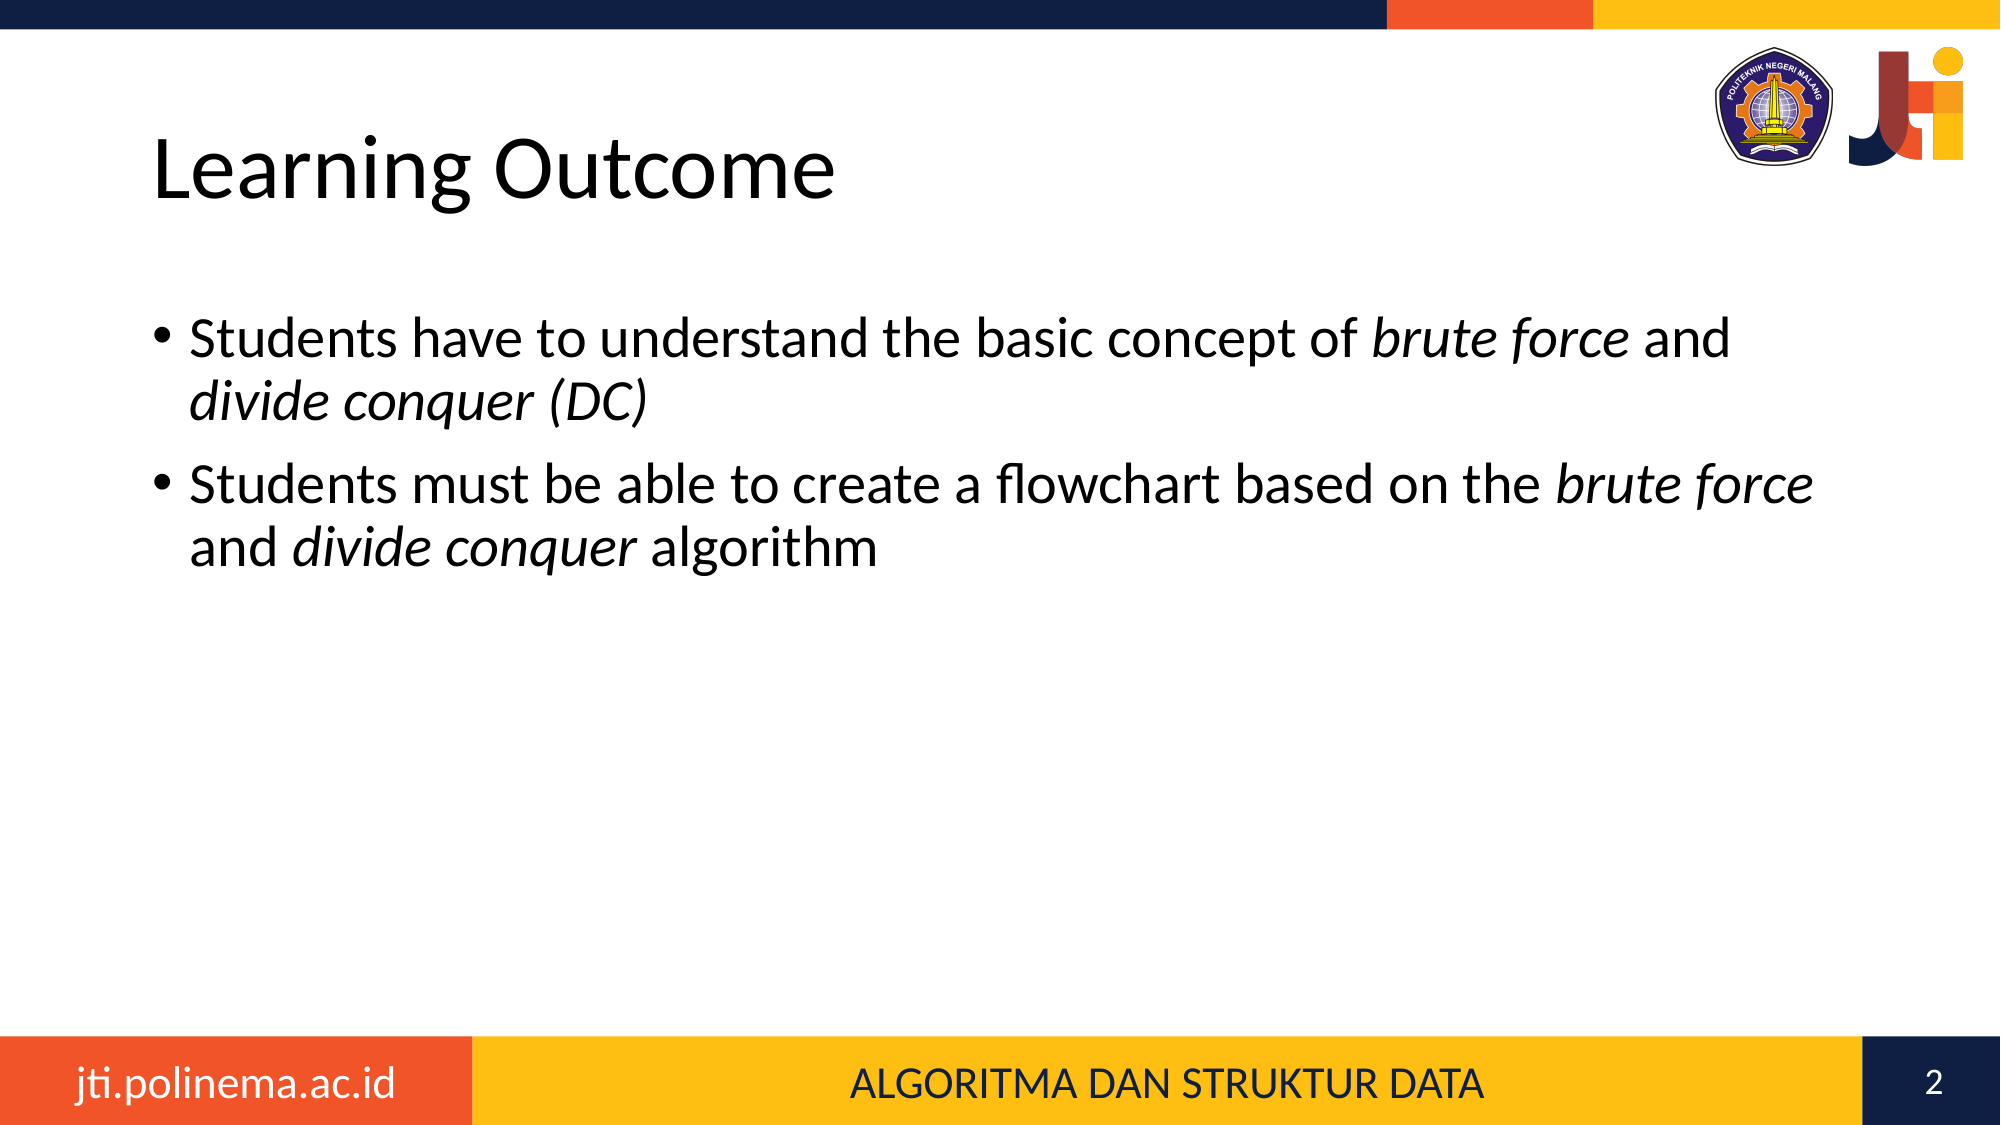

# Learning Outcome
Students have to understand the basic concept of brute force and divide conquer (DC)
Students must be able to create a flowchart based on the brute force and divide conquer algorithm
2